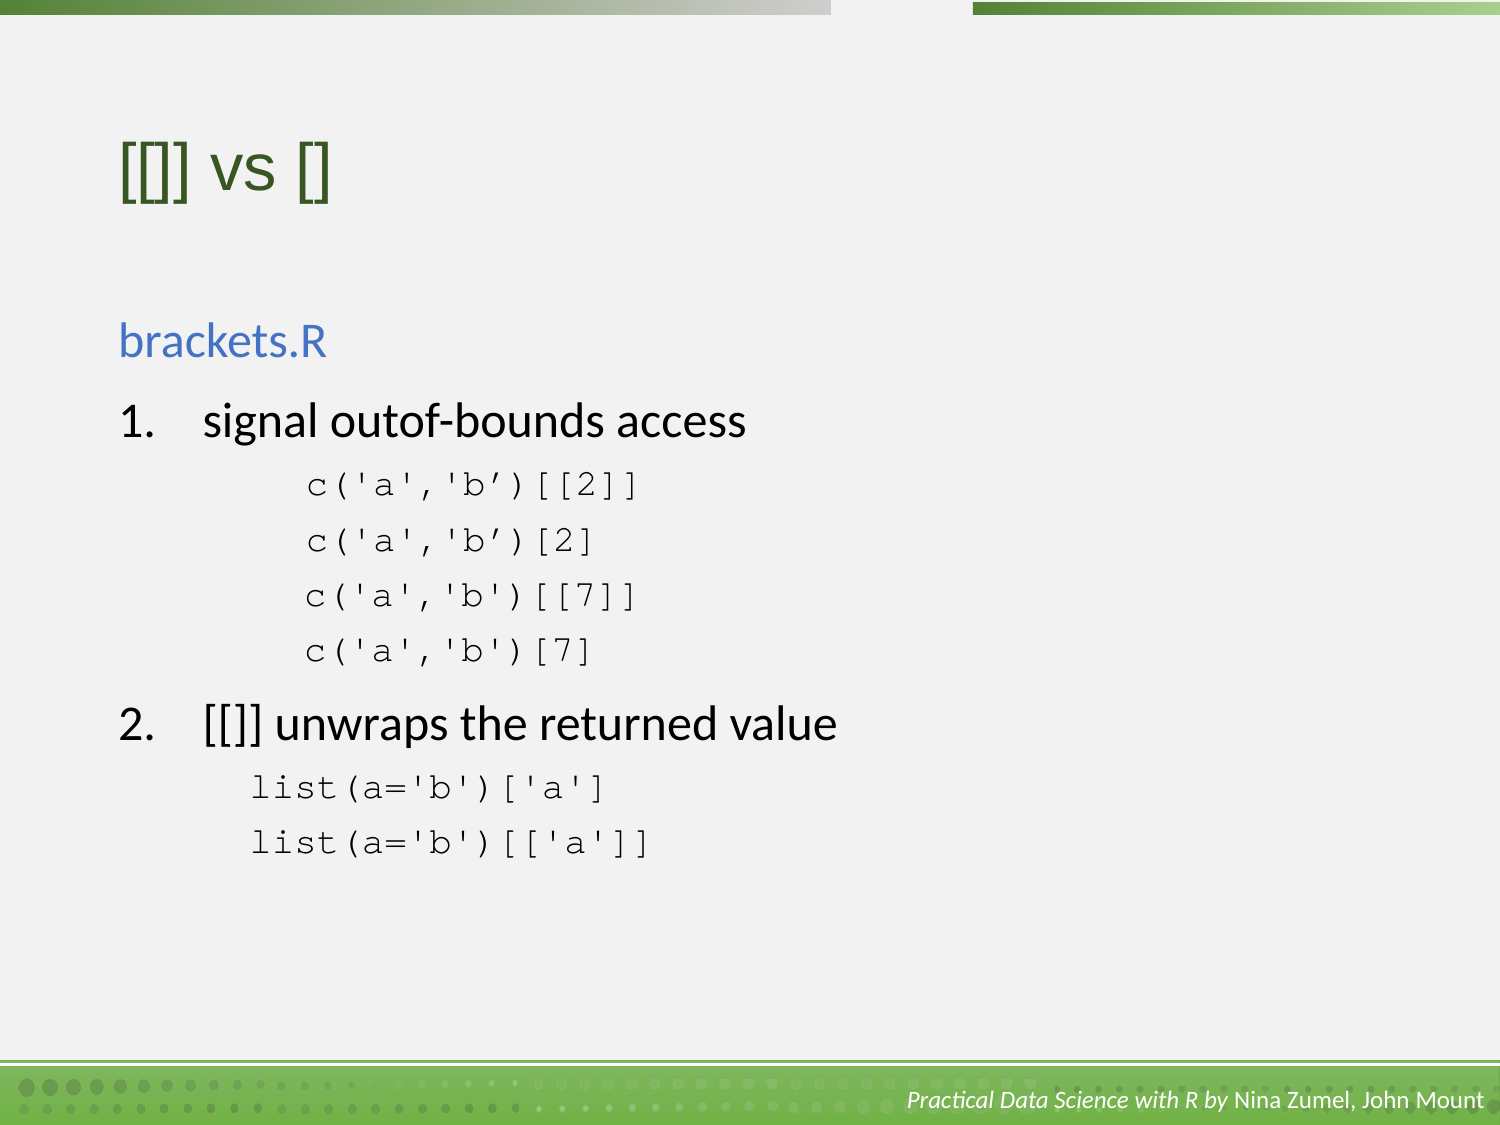

# [[]] vs []
brackets.R
signal outof-bounds access
c('a','b’)[[2]]
c('a','b’)[2]
  c('a','b')[[7]]
  c('a','b')[7]
[[]] unwraps the returned value
list(a='b')['a']
list(a='b')[['a']]

Practical Data Science with R by Nina Zumel, John Mount